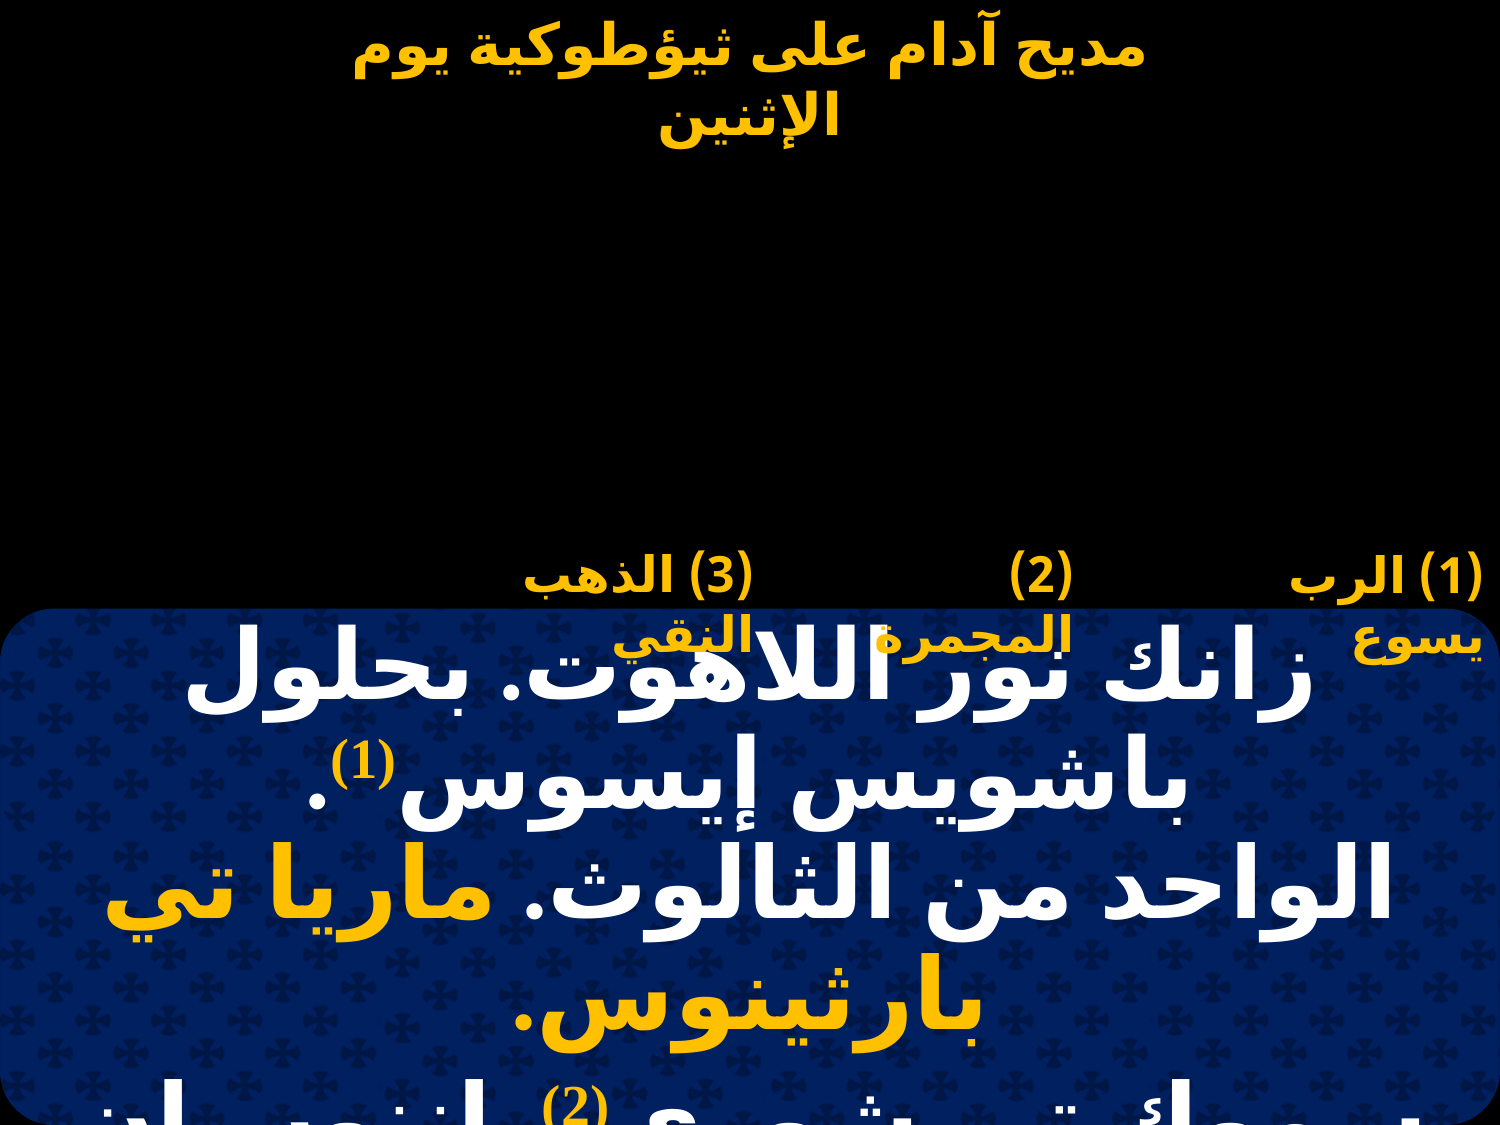

#
(3) الذهب النقي
(2) المجمرة
(1) الرب يسوع
| زانك نور اللاهوت. بحلول باشويس إيسوس(1). الواحد من الثالوث. ماريا تي بارثينوس. |
| --- |
| سموك تي شوري(2). إننوب إن كاثاروس(3). وقبه مشهورة. ماريا تي بارثينوس. |